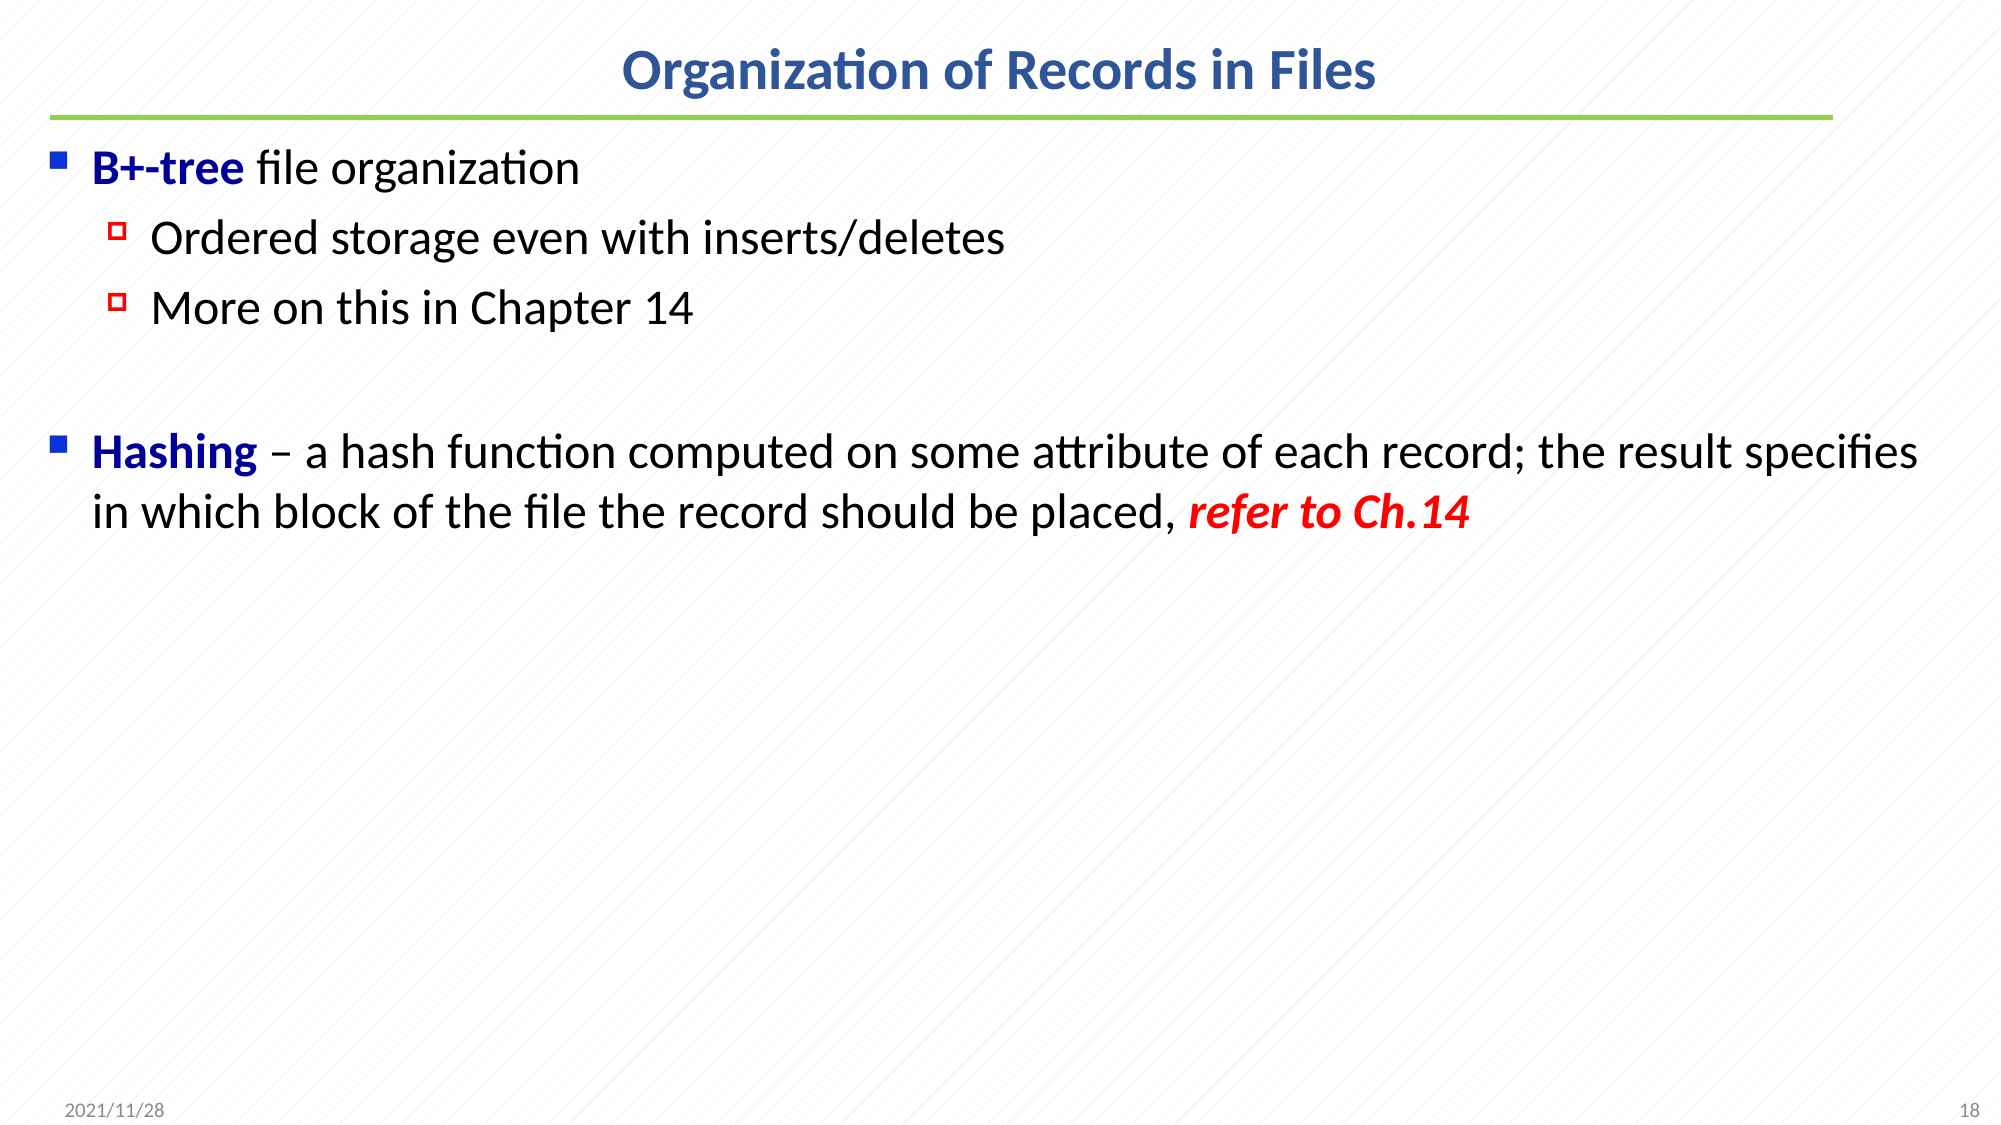

# Organization of Records in Files
B+-tree file organization
Ordered storage even with inserts/deletes
More on this in Chapter 14

Hashing – a hash function computed on some attribute of each record; the result specifies in which block of the file the record should be placed, refer to Ch.14

18
2021/11/28